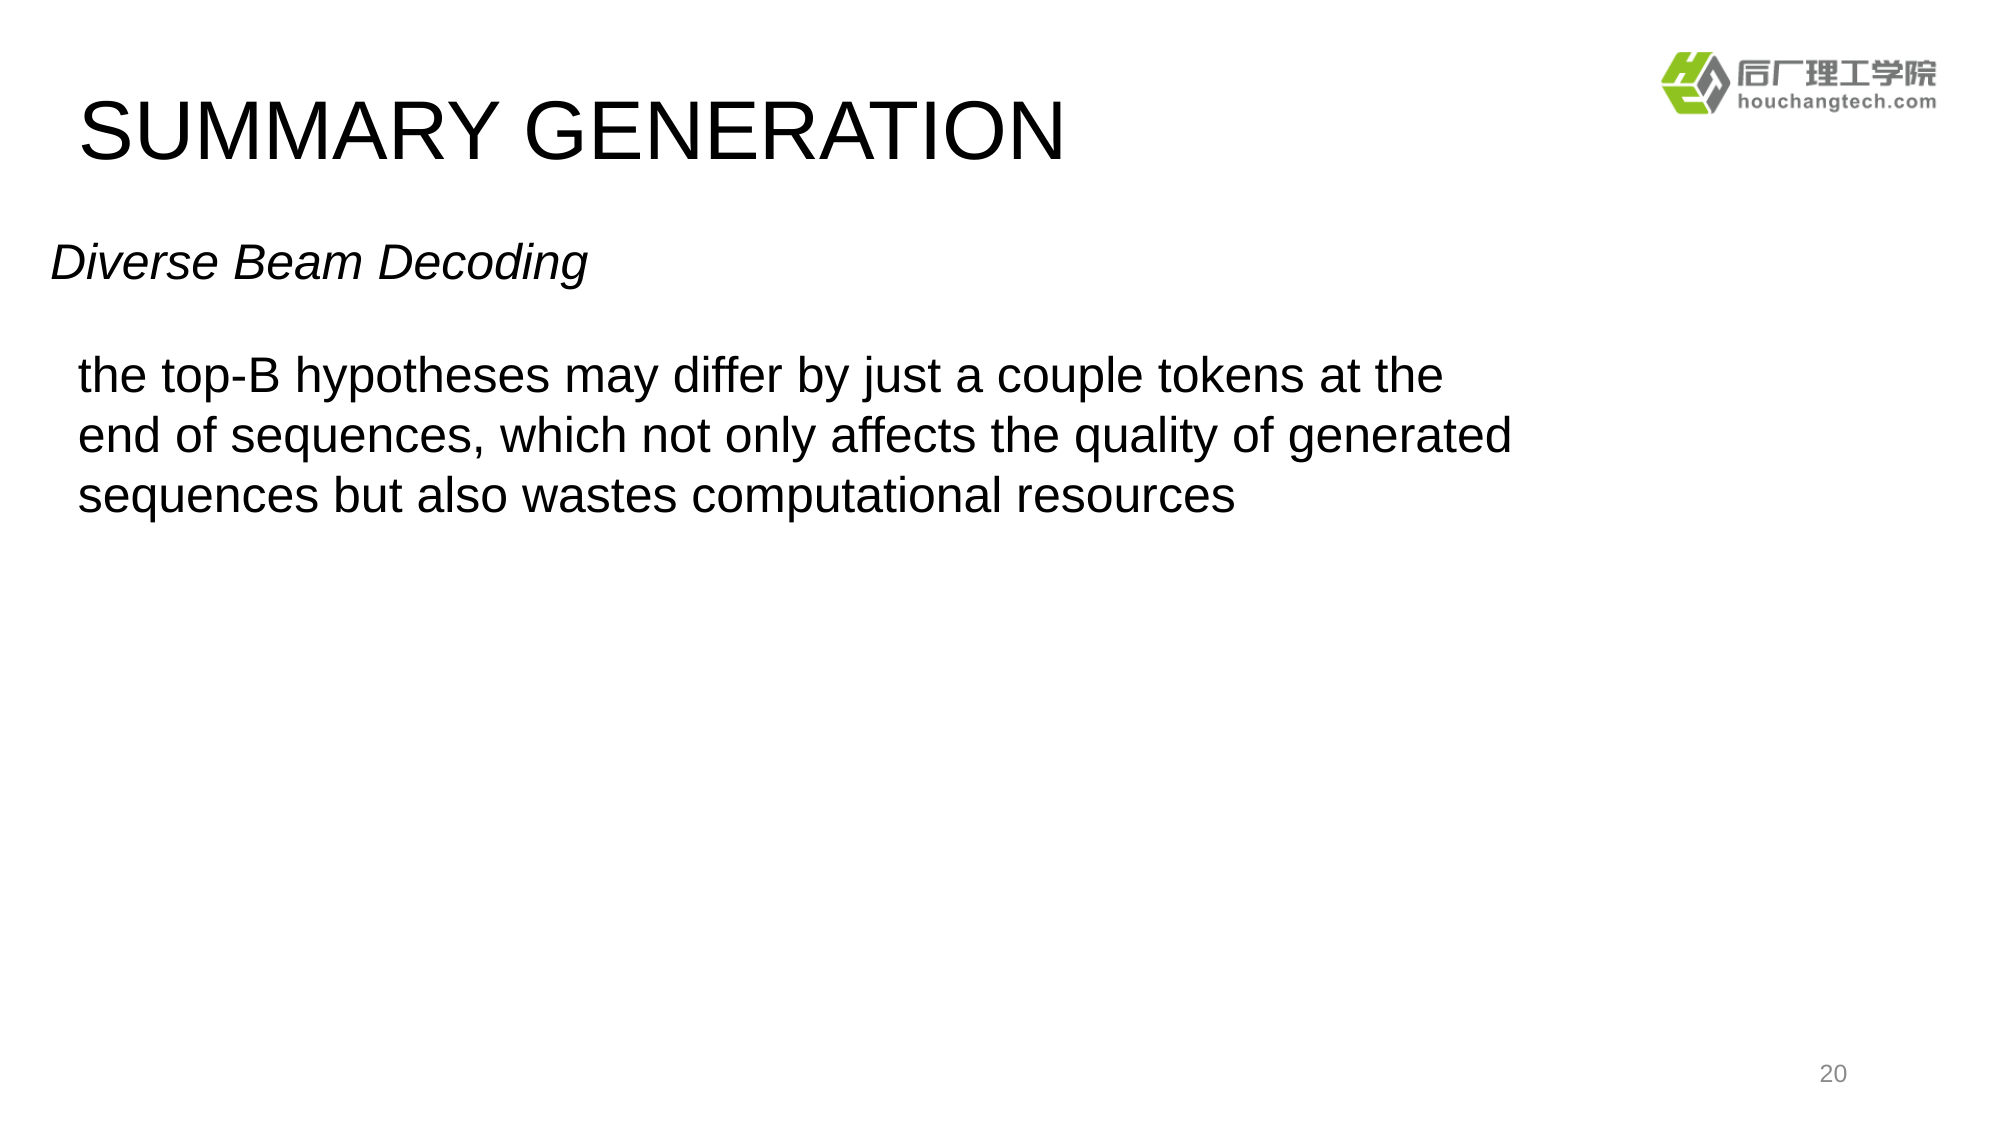

SUMMARY GENERATION
Diverse Beam Decoding
the top-B hypotheses may differ by just a couple tokens at the end of sequences, which not only affects the quality of generated sequences but also wastes computational resources
20